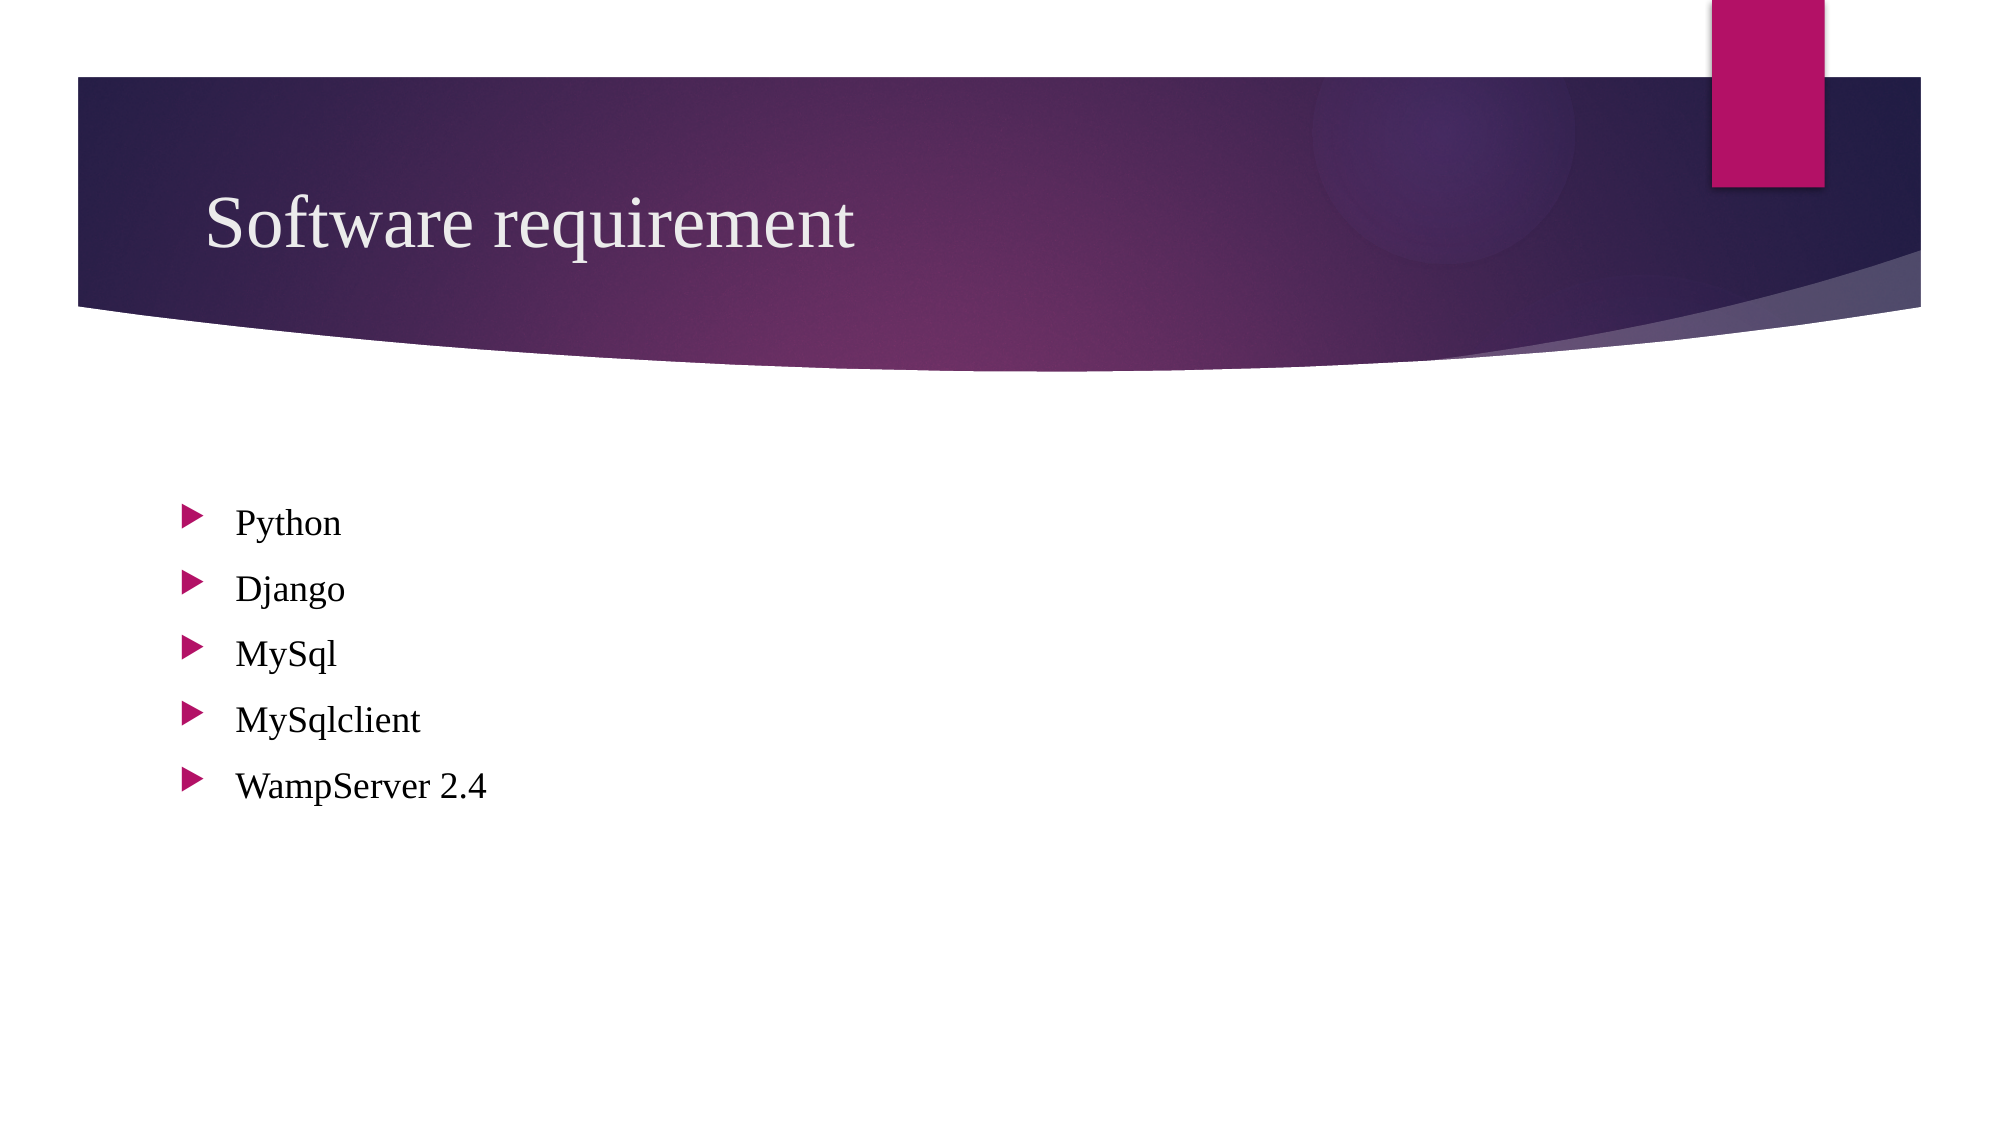

# Software requirement
Python
Django
MySql
MySqlclient
WampServer 2.4